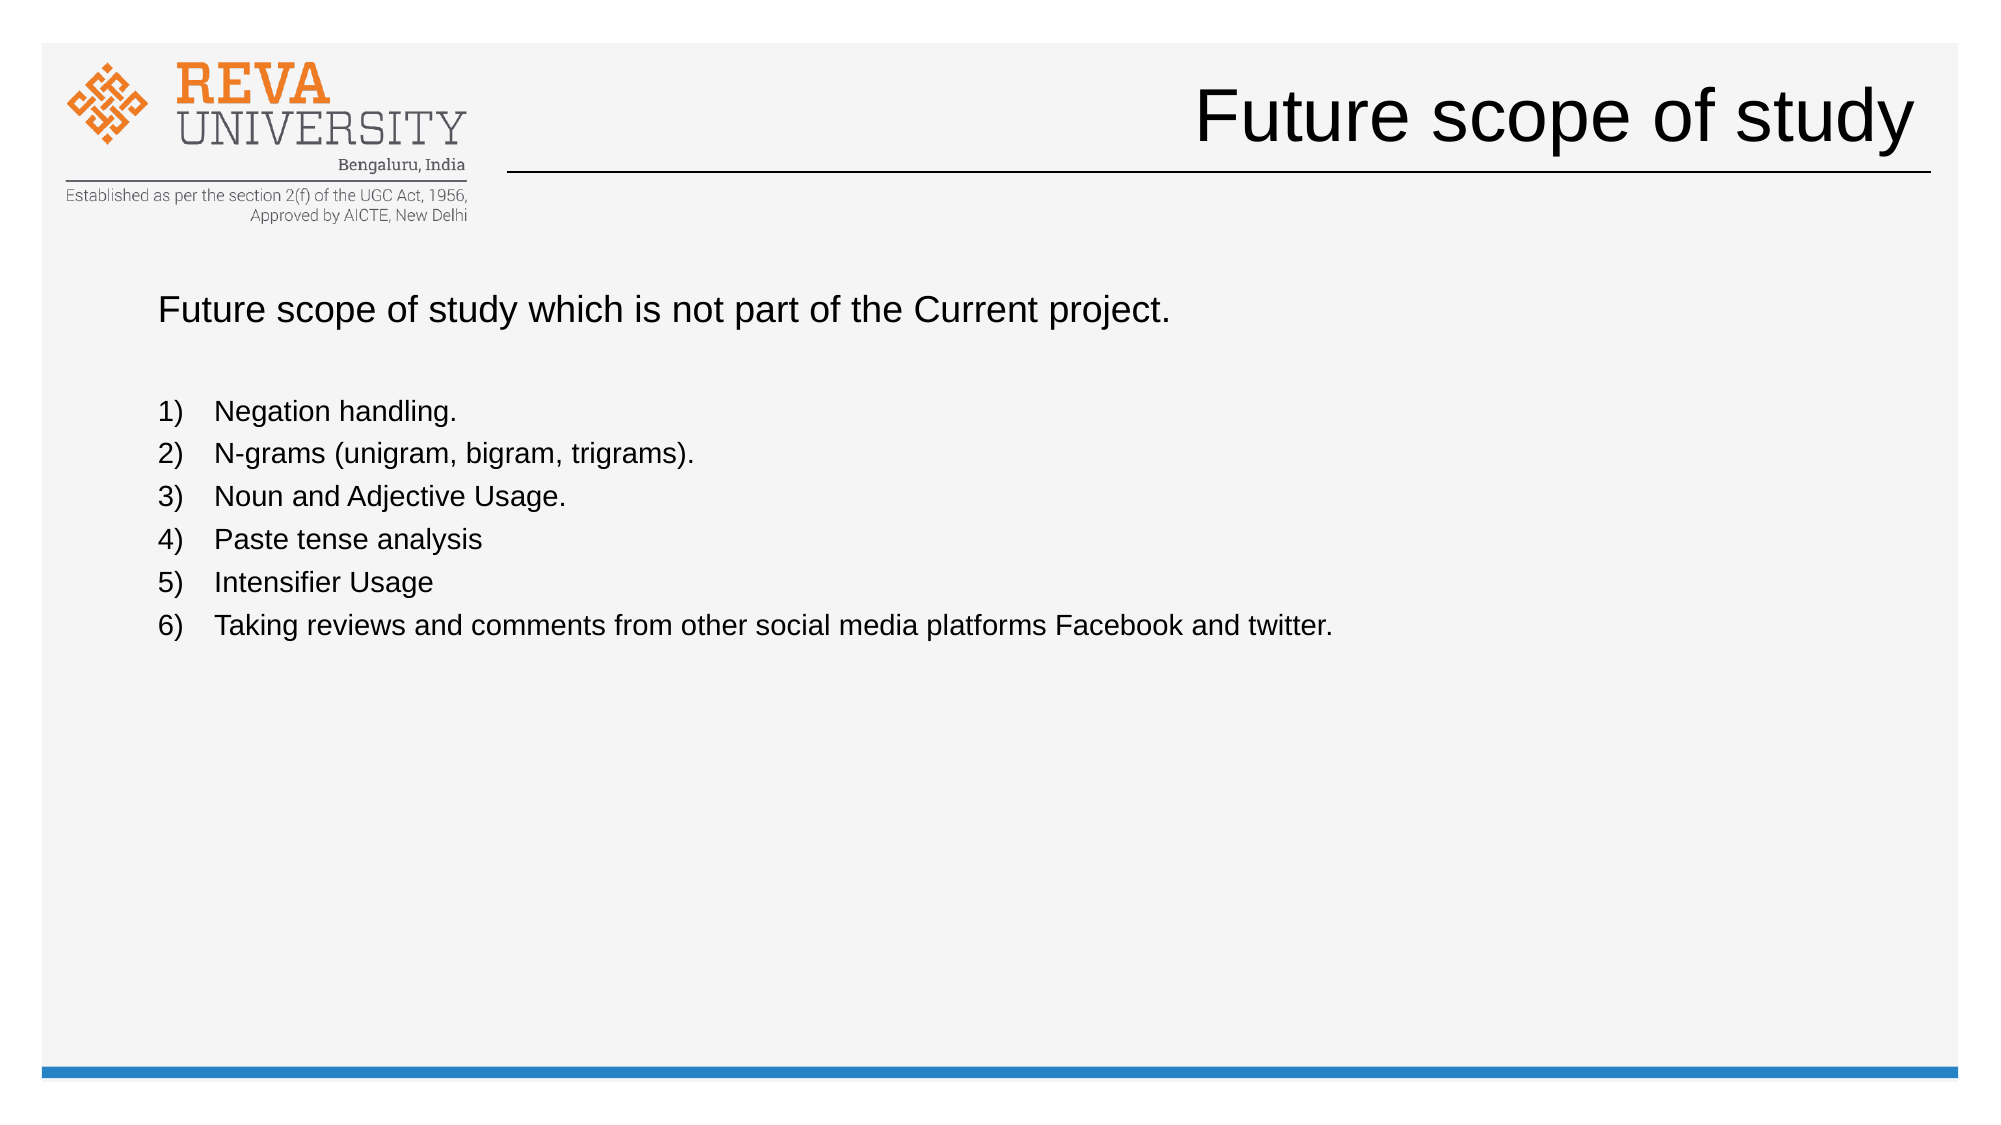

# Future scope of study
Future scope of study which is not part of the Current project.

Negation handling.
N-grams (unigram, bigram, trigrams).
Noun and Adjective Usage.
Paste tense analysis
Intensifier Usage
Taking reviews and comments from other social media platforms Facebook and twitter.